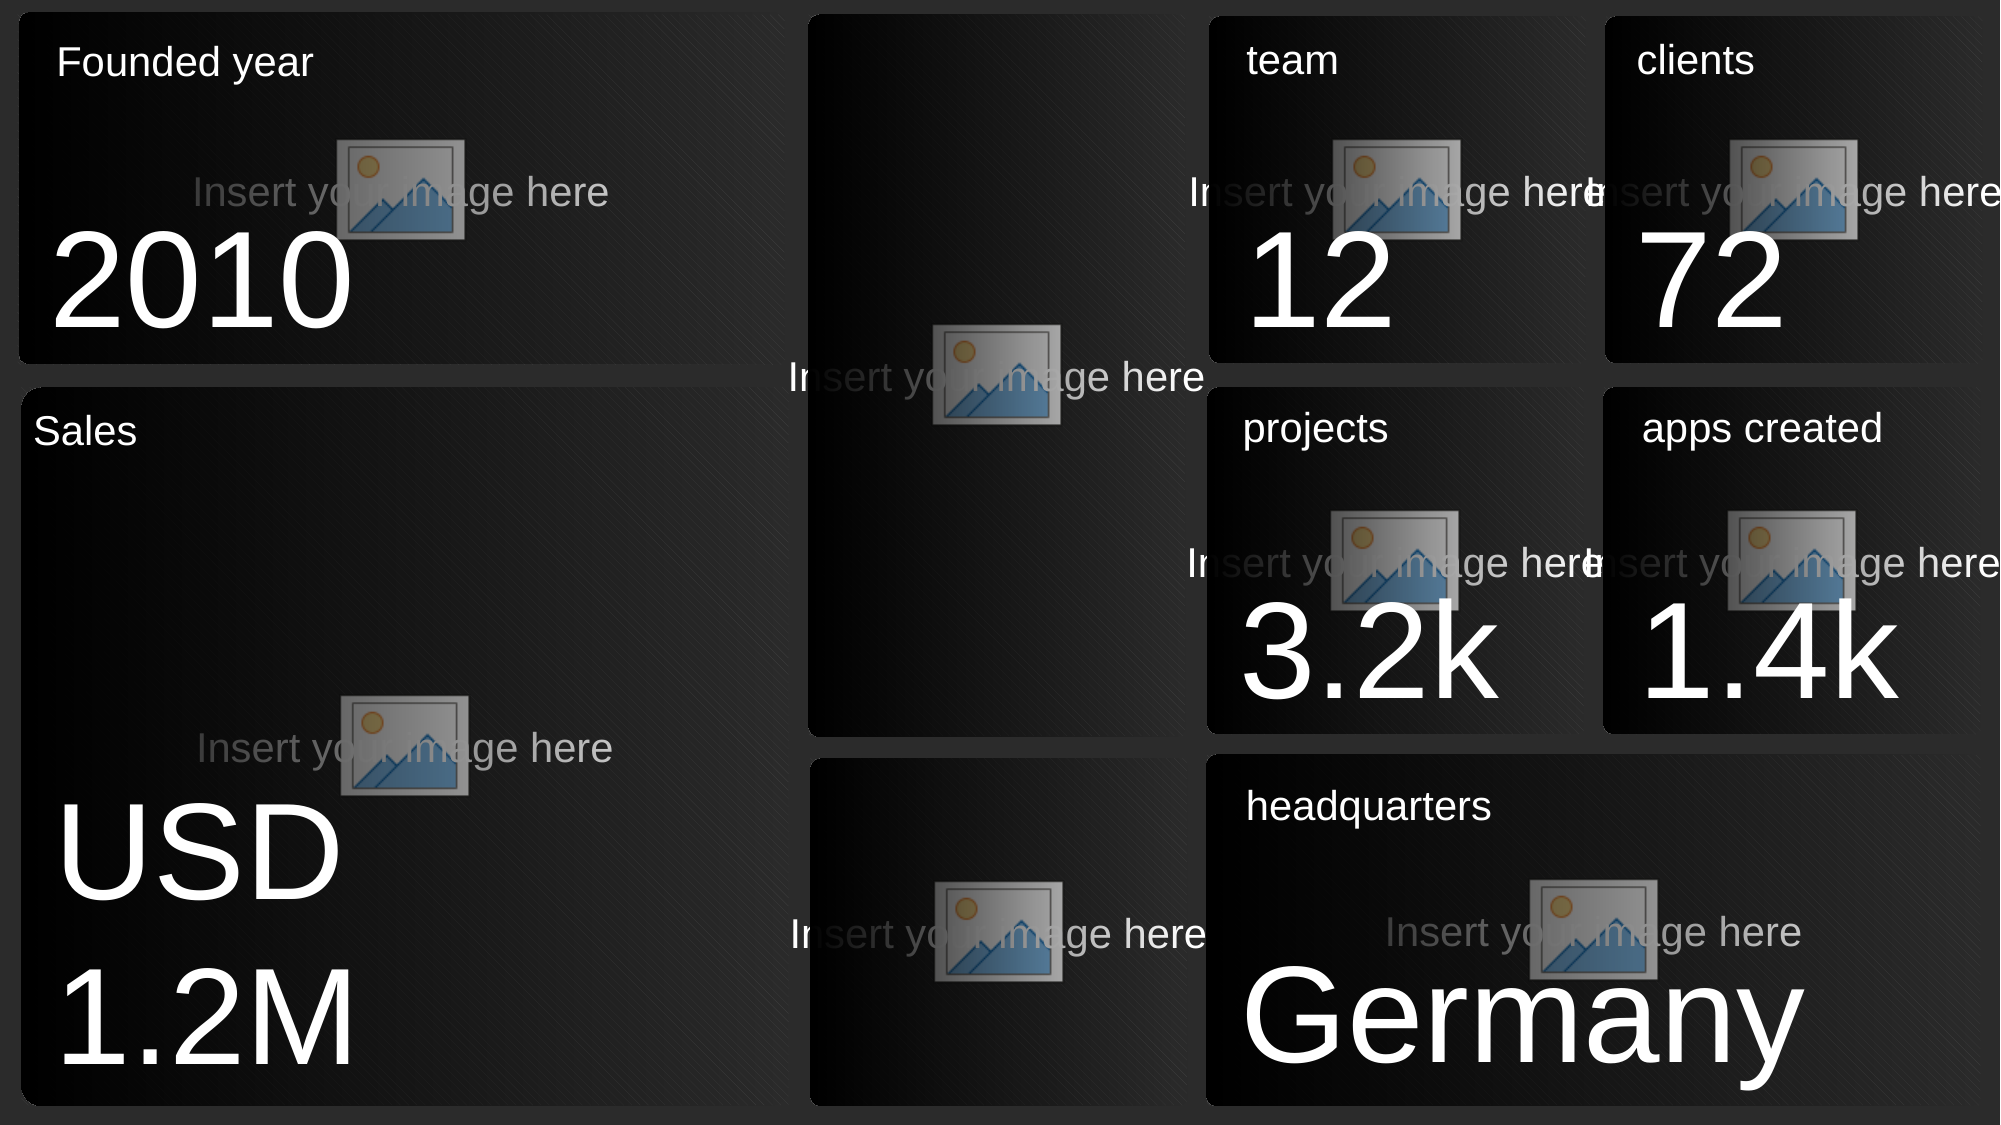

team
clients
Founded year
2010
12
72

projects
apps created
Sales
3.2k
1.4k

USD 1.2M

headquarters
Germany